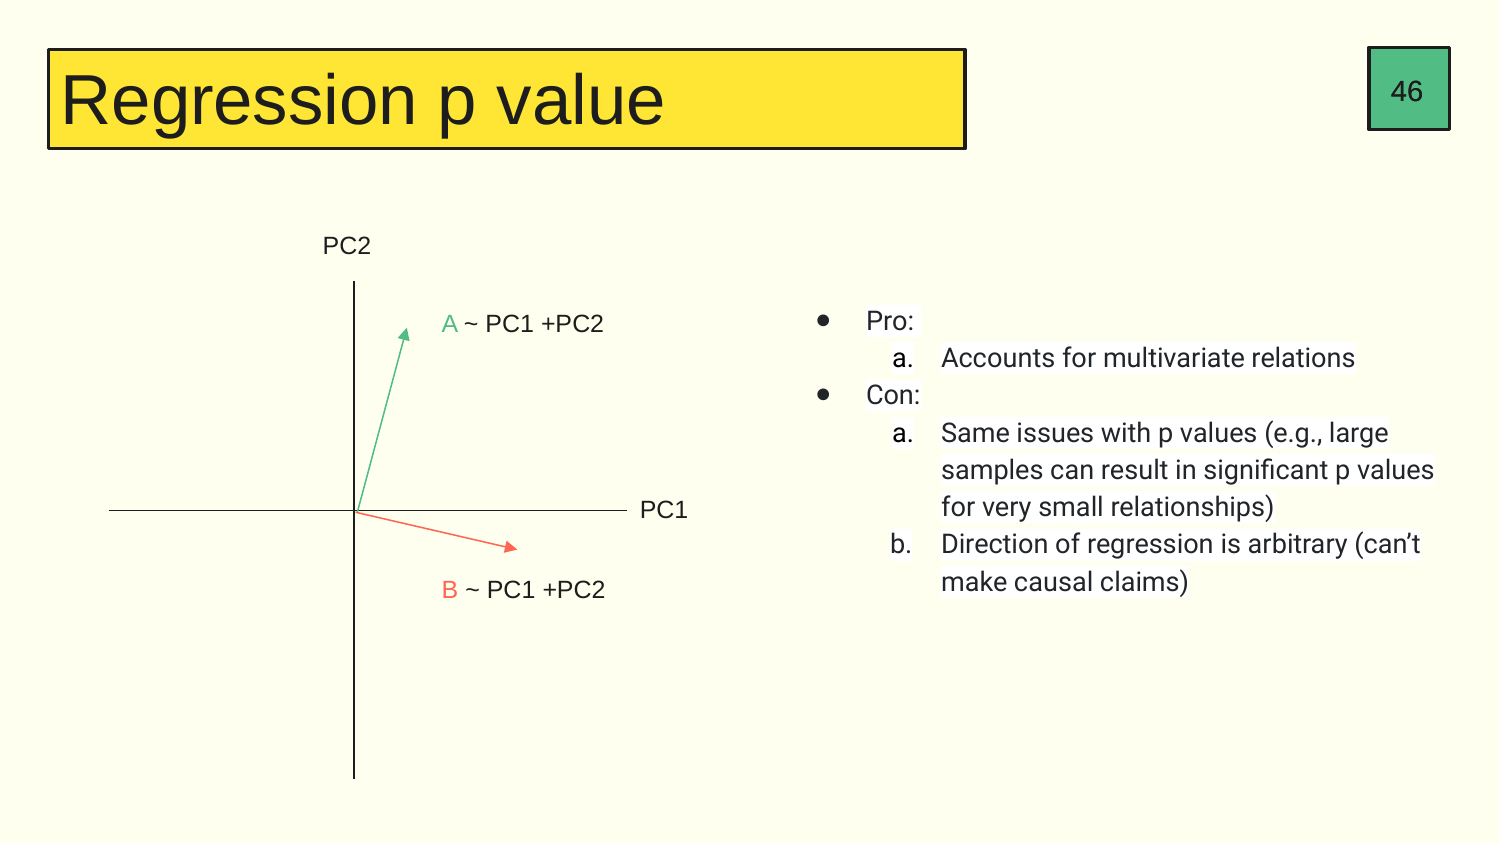

46
46
# Regression p value
PC2
Pro:
Accounts for multivariate relations
Con:
Same issues with p values (e.g., large samples can result in significant p values for very small relationships)
Direction of regression is arbitrary (can’t make causal claims)
A ~ PC1 +PC2
PC1
B ~ PC1 +PC2